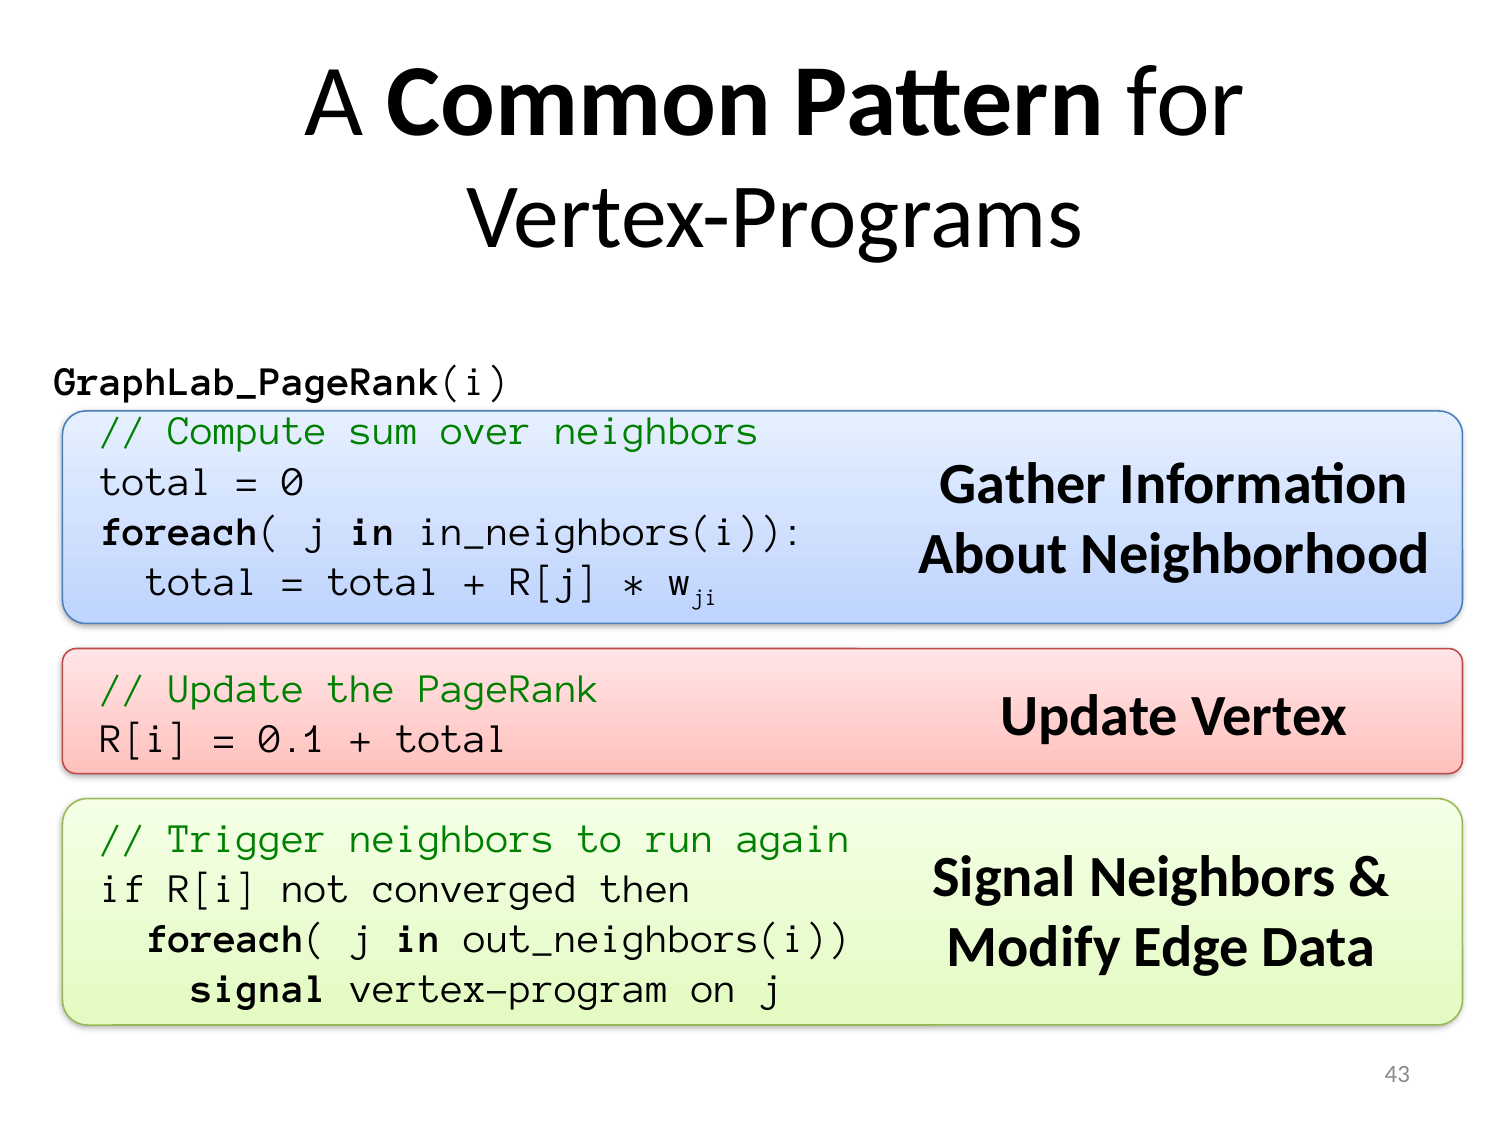

# A Common Pattern for Vertex-Programs
GraphLab_PageRank(i)
  // Compute sum over neighbors
  total = 0
  foreach( j in in_neighbors(i)):
    total = total + R[j] * wji

  // Update the PageRank
  R[i] = 0.1 + total

  // Trigger neighbors to run again
  if R[i] not converged then
    foreach( j in out_neighbors(i))
      signal vertex-program on j

Gather Information
About Neighborhood

Update Vertex

Signal Neighbors &
Modify Edge Data
43